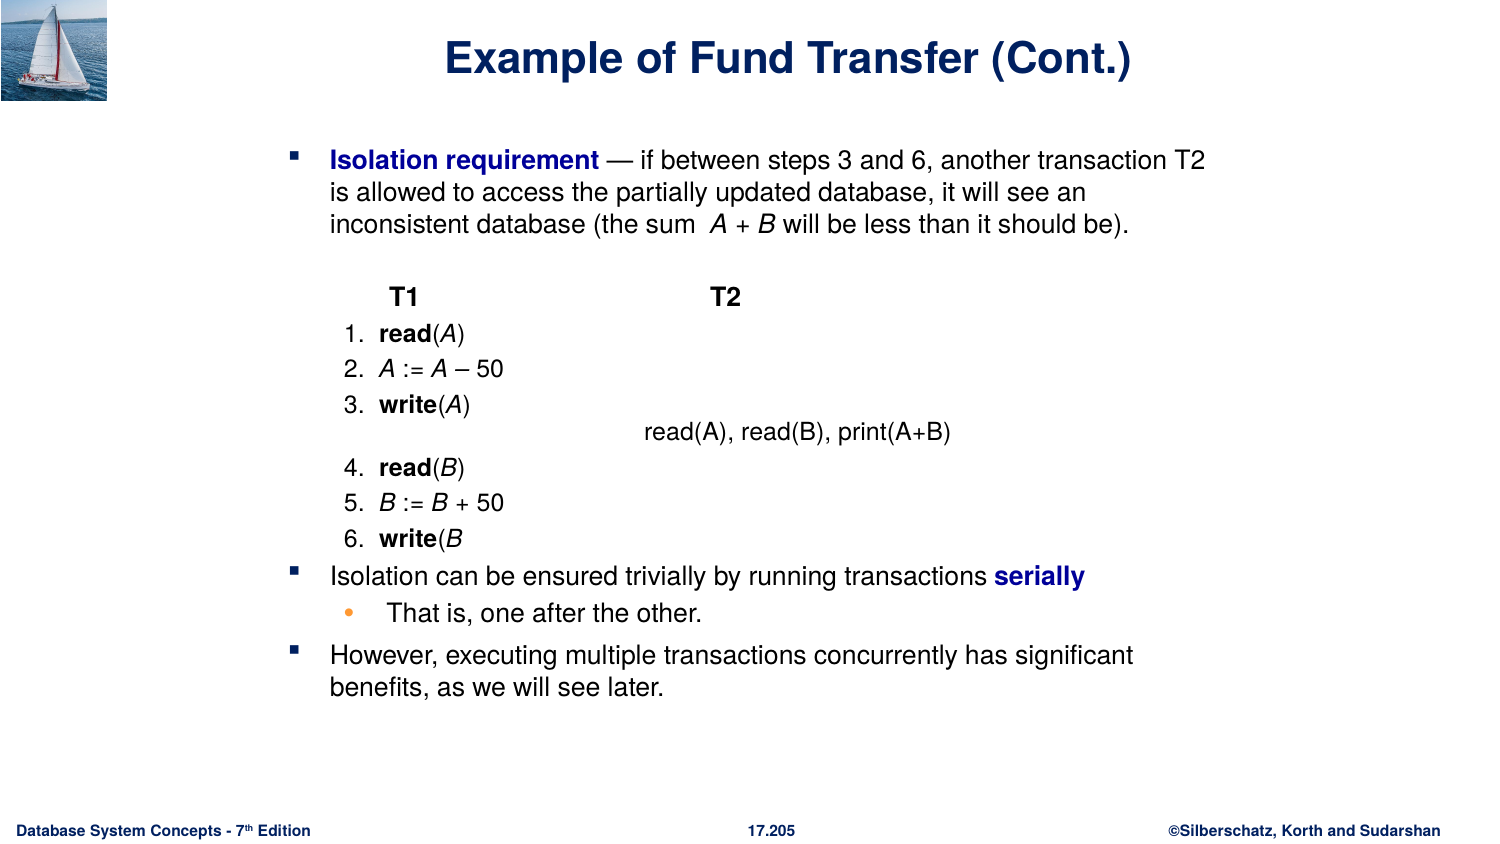

# Example of Fund Transfer (Cont.)
Isolation requirement — if between steps 3 and 6, another transaction T2 is allowed to access the partially updated database, it will see an inconsistent database (the sum  A + B will be less than it should be).
              T1                                        T2
1.	read(A)
2.	A := A – 50
3.	write(A)
                                      read(A), read(B), print(A+B)
4.	read(B)
5.	B := B + 50
6.	write(B
Isolation can be ensured trivially by running transactions serially
 That is, one after the other.
However, executing multiple transactions concurrently has significant benefits, as we will see later.